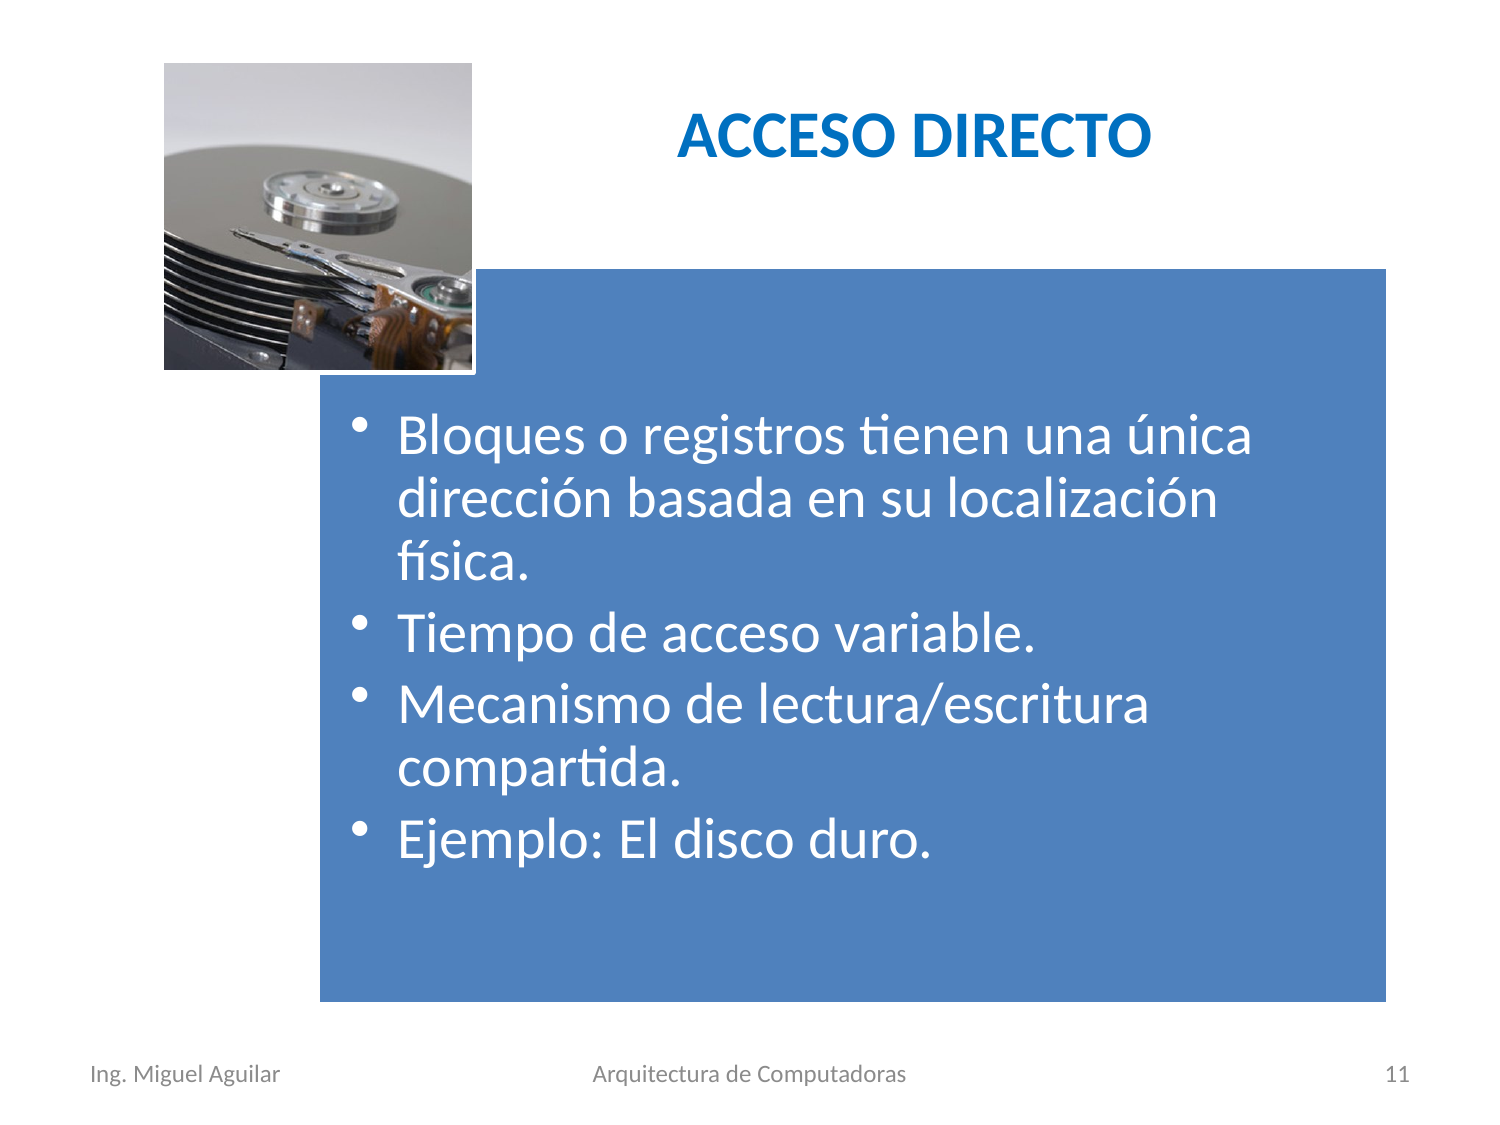

Bloques o registros tienen una única dirección basada en su localización física.
Tiempo de acceso variable.
Mecanismo de lectura/escritura compartida.
Ejemplo: El disco duro.

ACCESO DIRECTO
Ing. Miguel Aguilar
Arquitectura de Computadoras
11